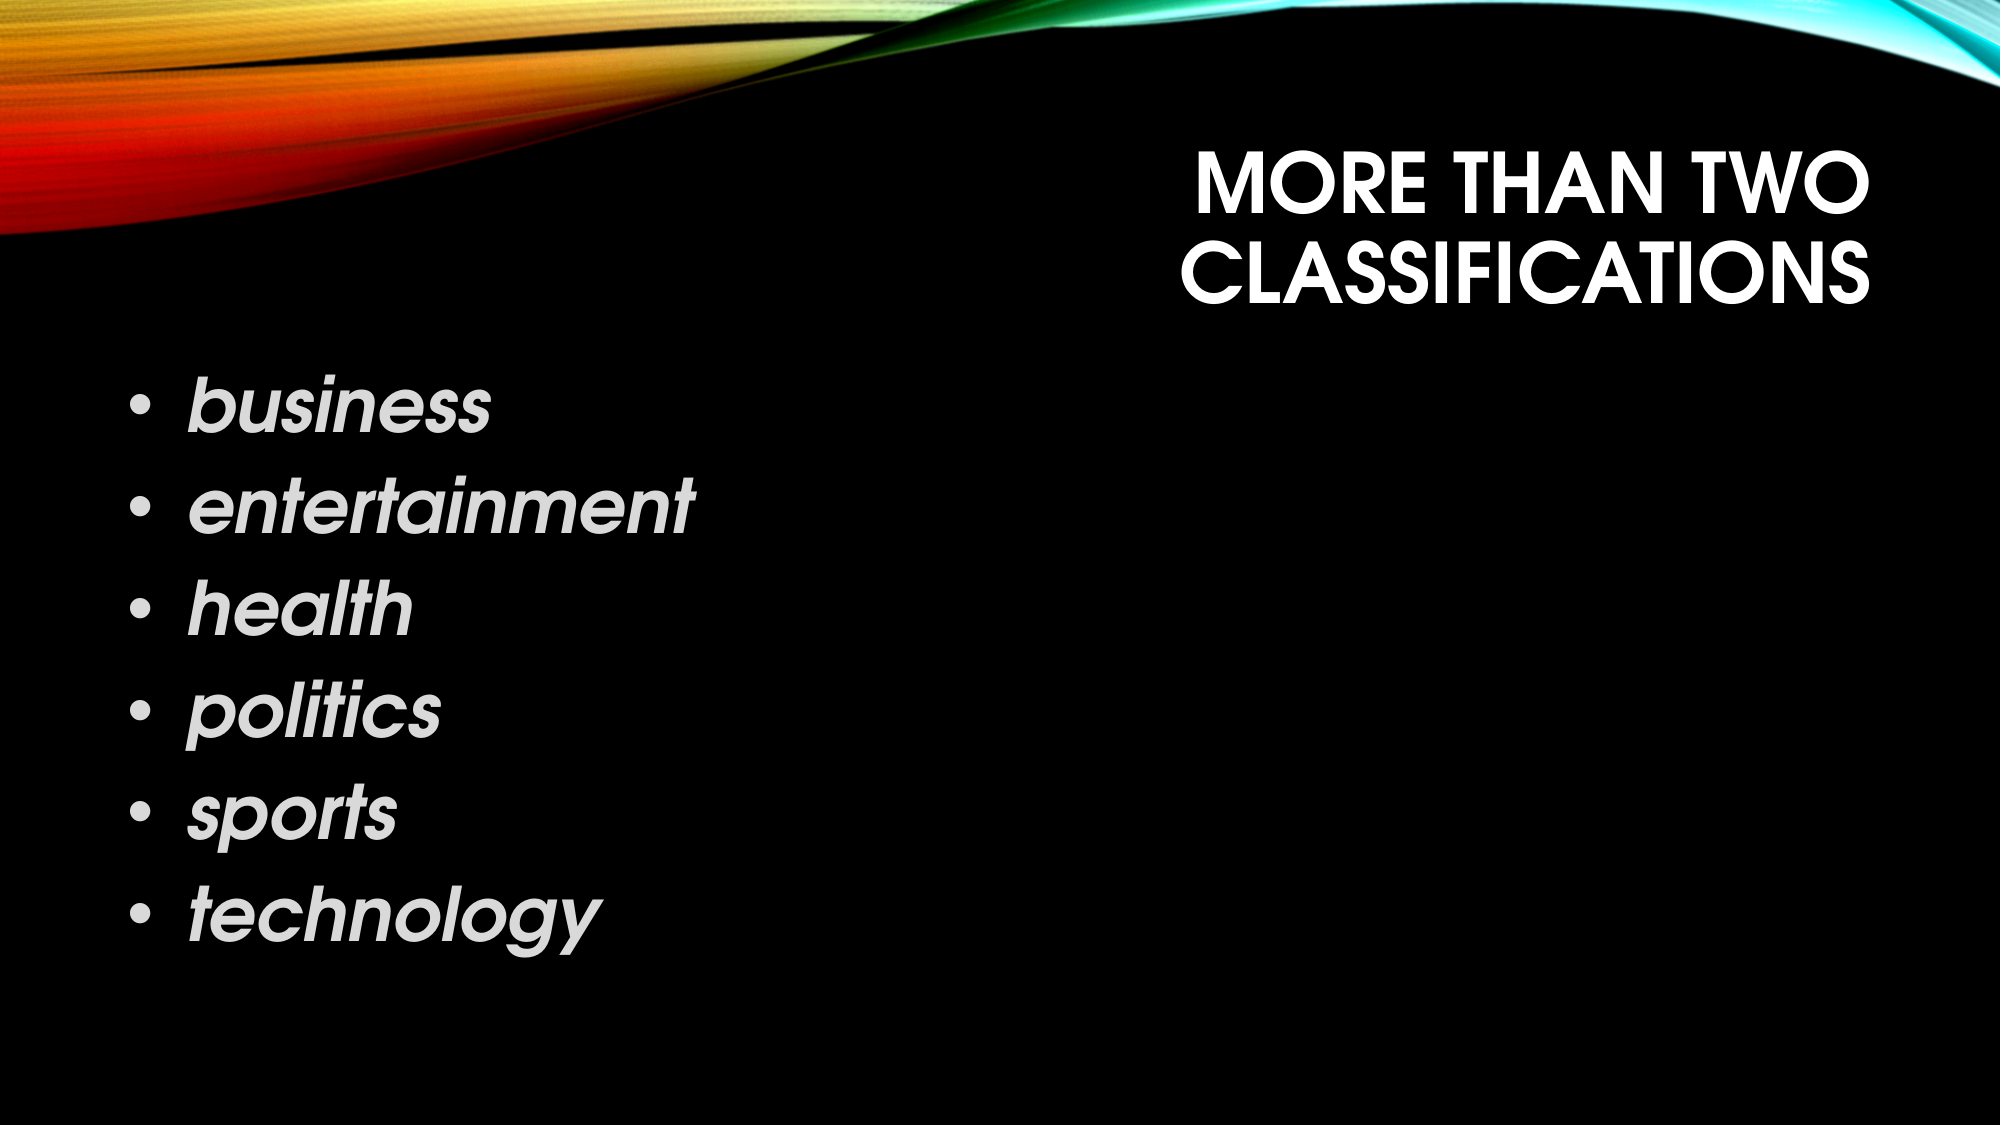

# More than two classifications
 business
 entertainment
 health
 politics
 sports
 technology